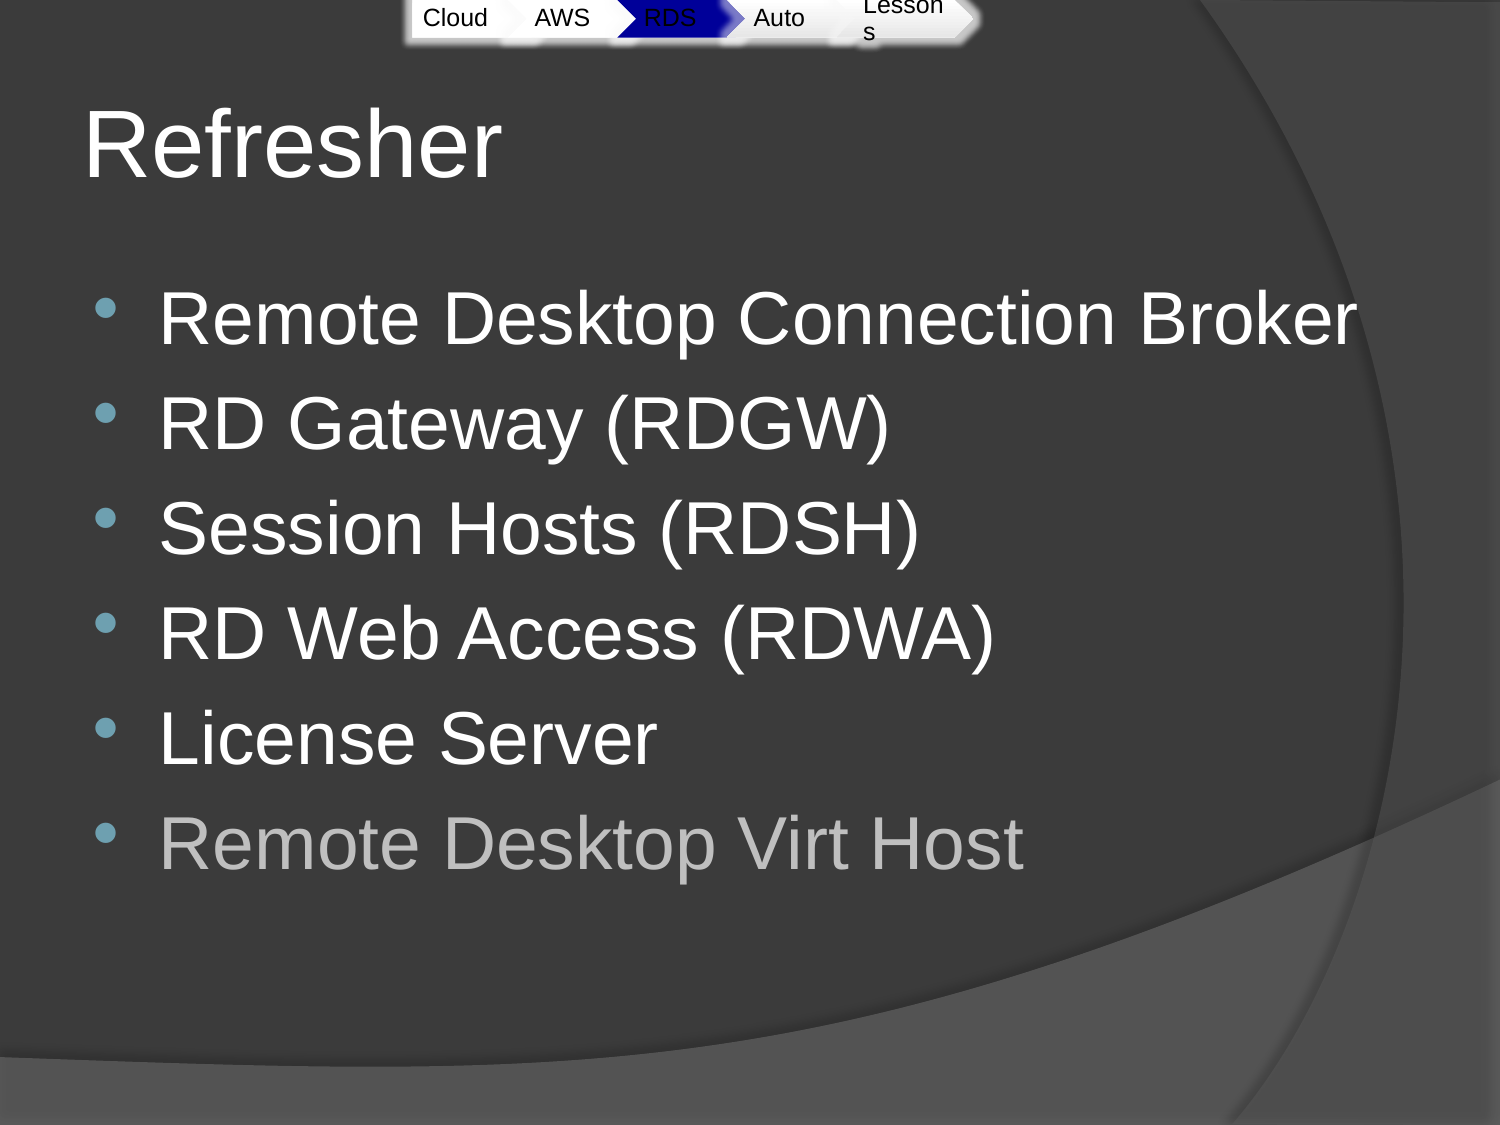

Cloud
AWS
RDS
Auto
Lessons
# Refresher
Remote Desktop Connection Broker
RD Gateway (RDGW)
Session Hosts (RDSH)
RD Web Access (RDWA)
License Server
Remote Desktop Virt Host